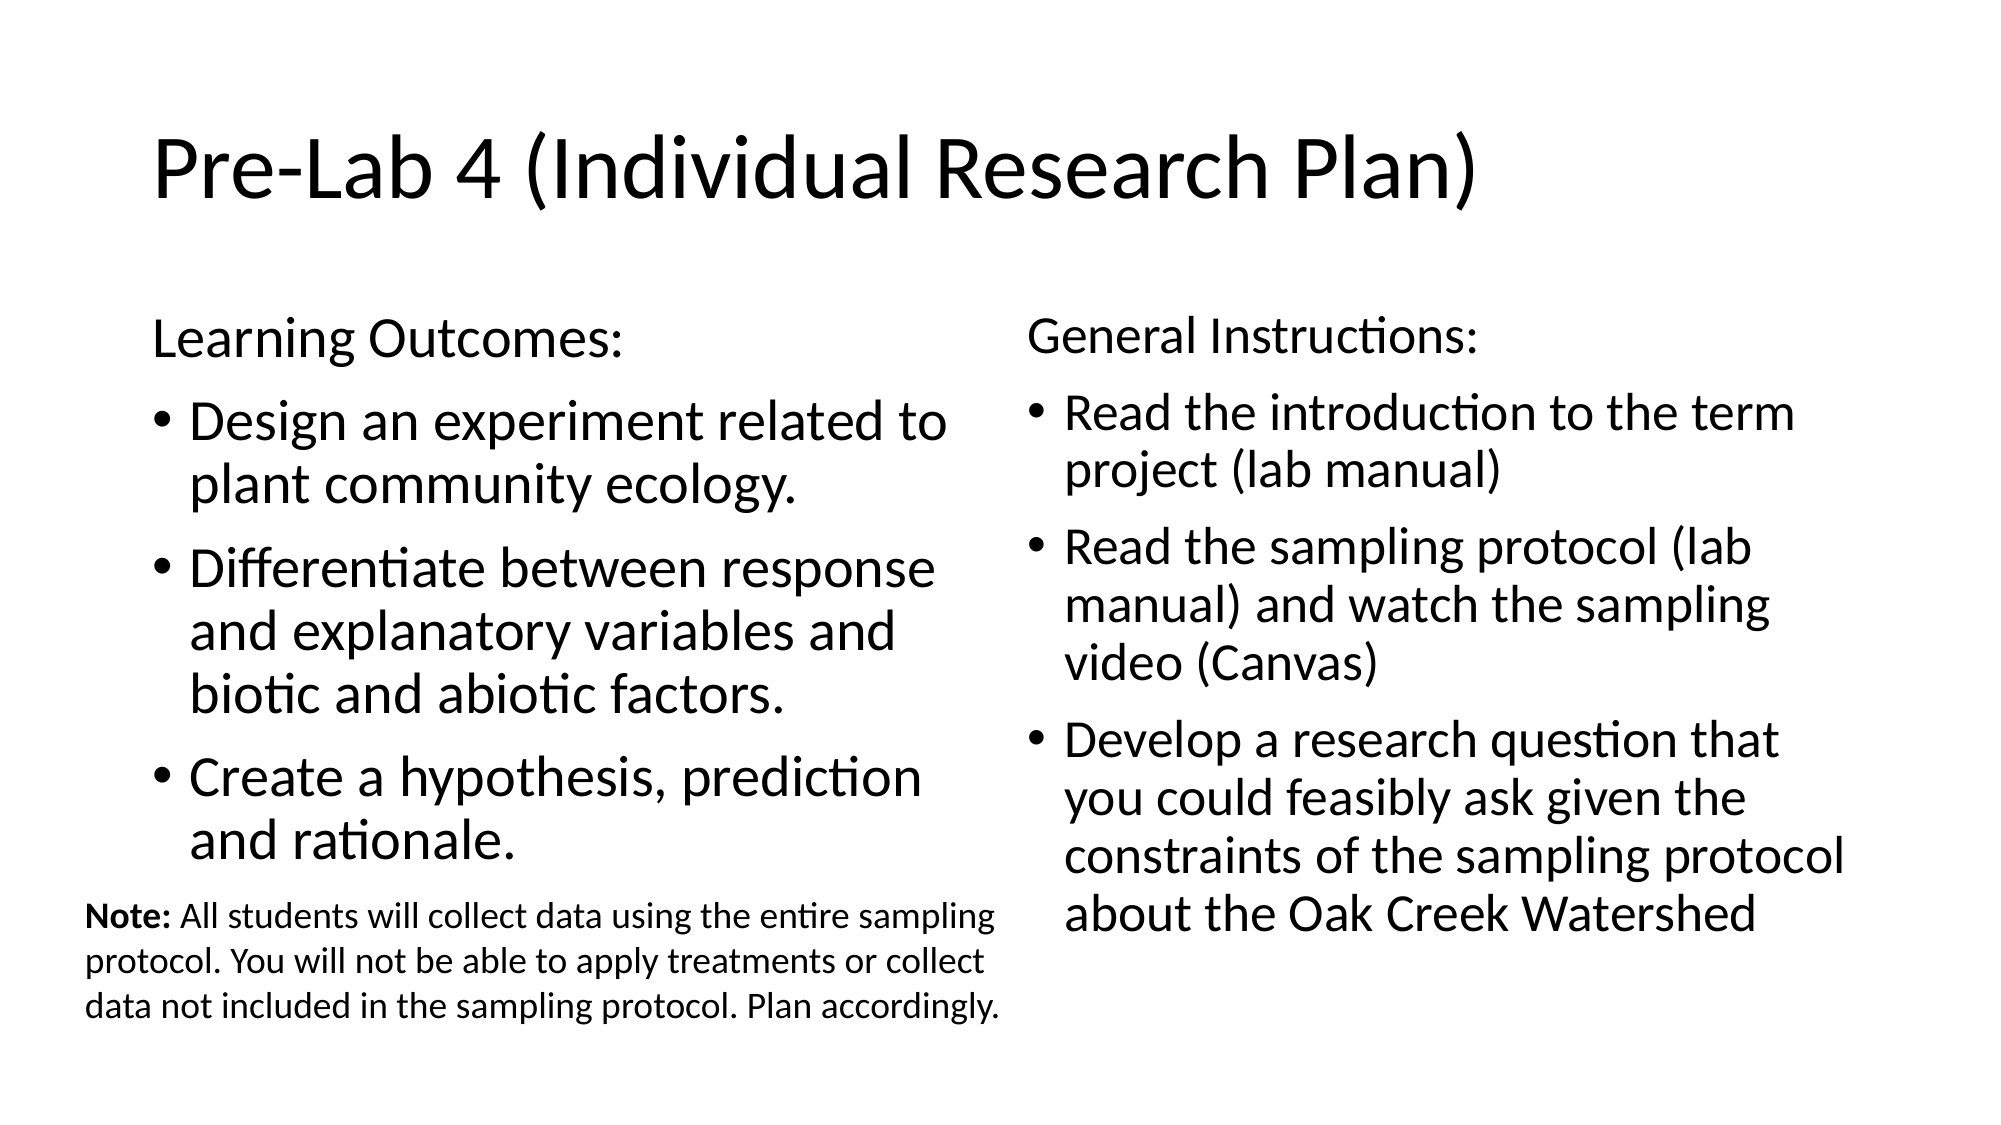

# Pre-Lab 4 (Individual Research Plan)
Learning Outcomes:
Design an experiment related to plant community ecology.
Differentiate between response and explanatory variables and biotic and abiotic factors.
Create a hypothesis, prediction and rationale.

General Instructions:
Read the introduction to the term project (lab manual)
Read the sampling protocol (lab manual) and watch the sampling video (Canvas)
Develop a research question that you could feasibly ask given the constraints of the sampling protocol about the Oak Creek Watershed
Note: All students will collect data using the entire sampling protocol. You will not be able to apply treatments or collect data not included in the sampling protocol. Plan accordingly.